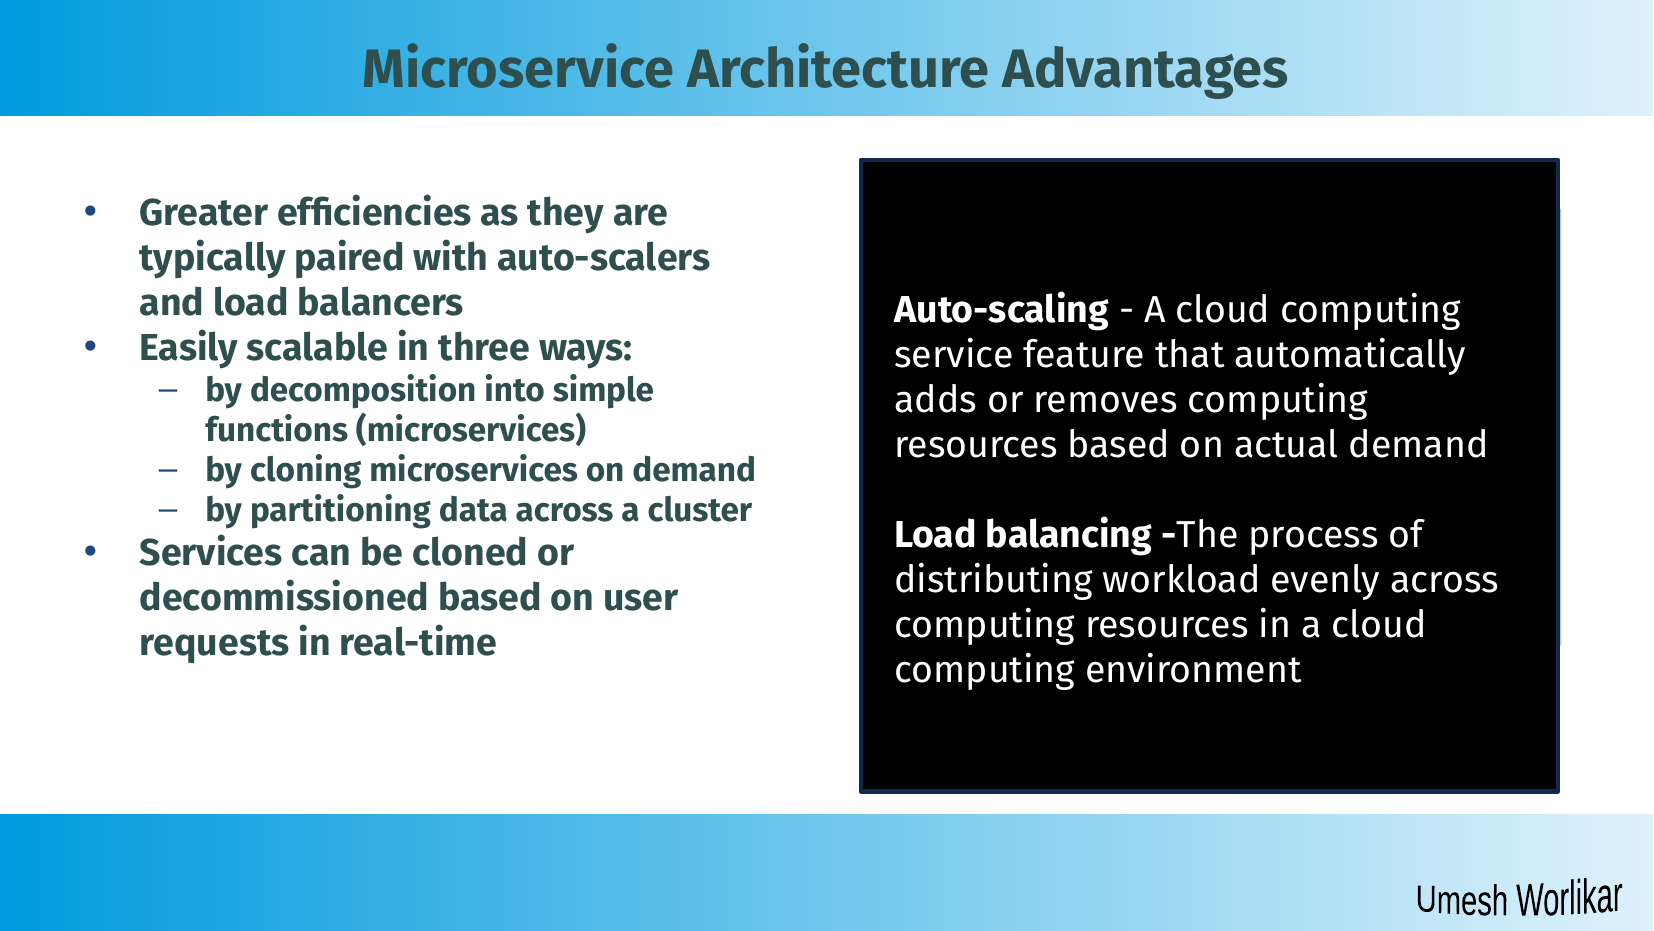

Microservice Architecture Advantages
Auto-scaling - A cloud computing service feature that automatically adds or removes computing resources based on actual demand

Load balancing -The process of distributing workload evenly across computing resources in a cloud computing environment
Greater efficiencies as they are typically paired with auto-scalers and load balancers
Easily scalable in three ways:
by decomposition into simple functions (microservices)
by cloning microservices on demand
by partitioning data across a cluster
Services can be cloned or decommissioned based on user requests in real-time
Auto-scaling definition
A cloud computing service feature that automatically adds or removes compute resources depending upon actual usage

Umesh Worlikar